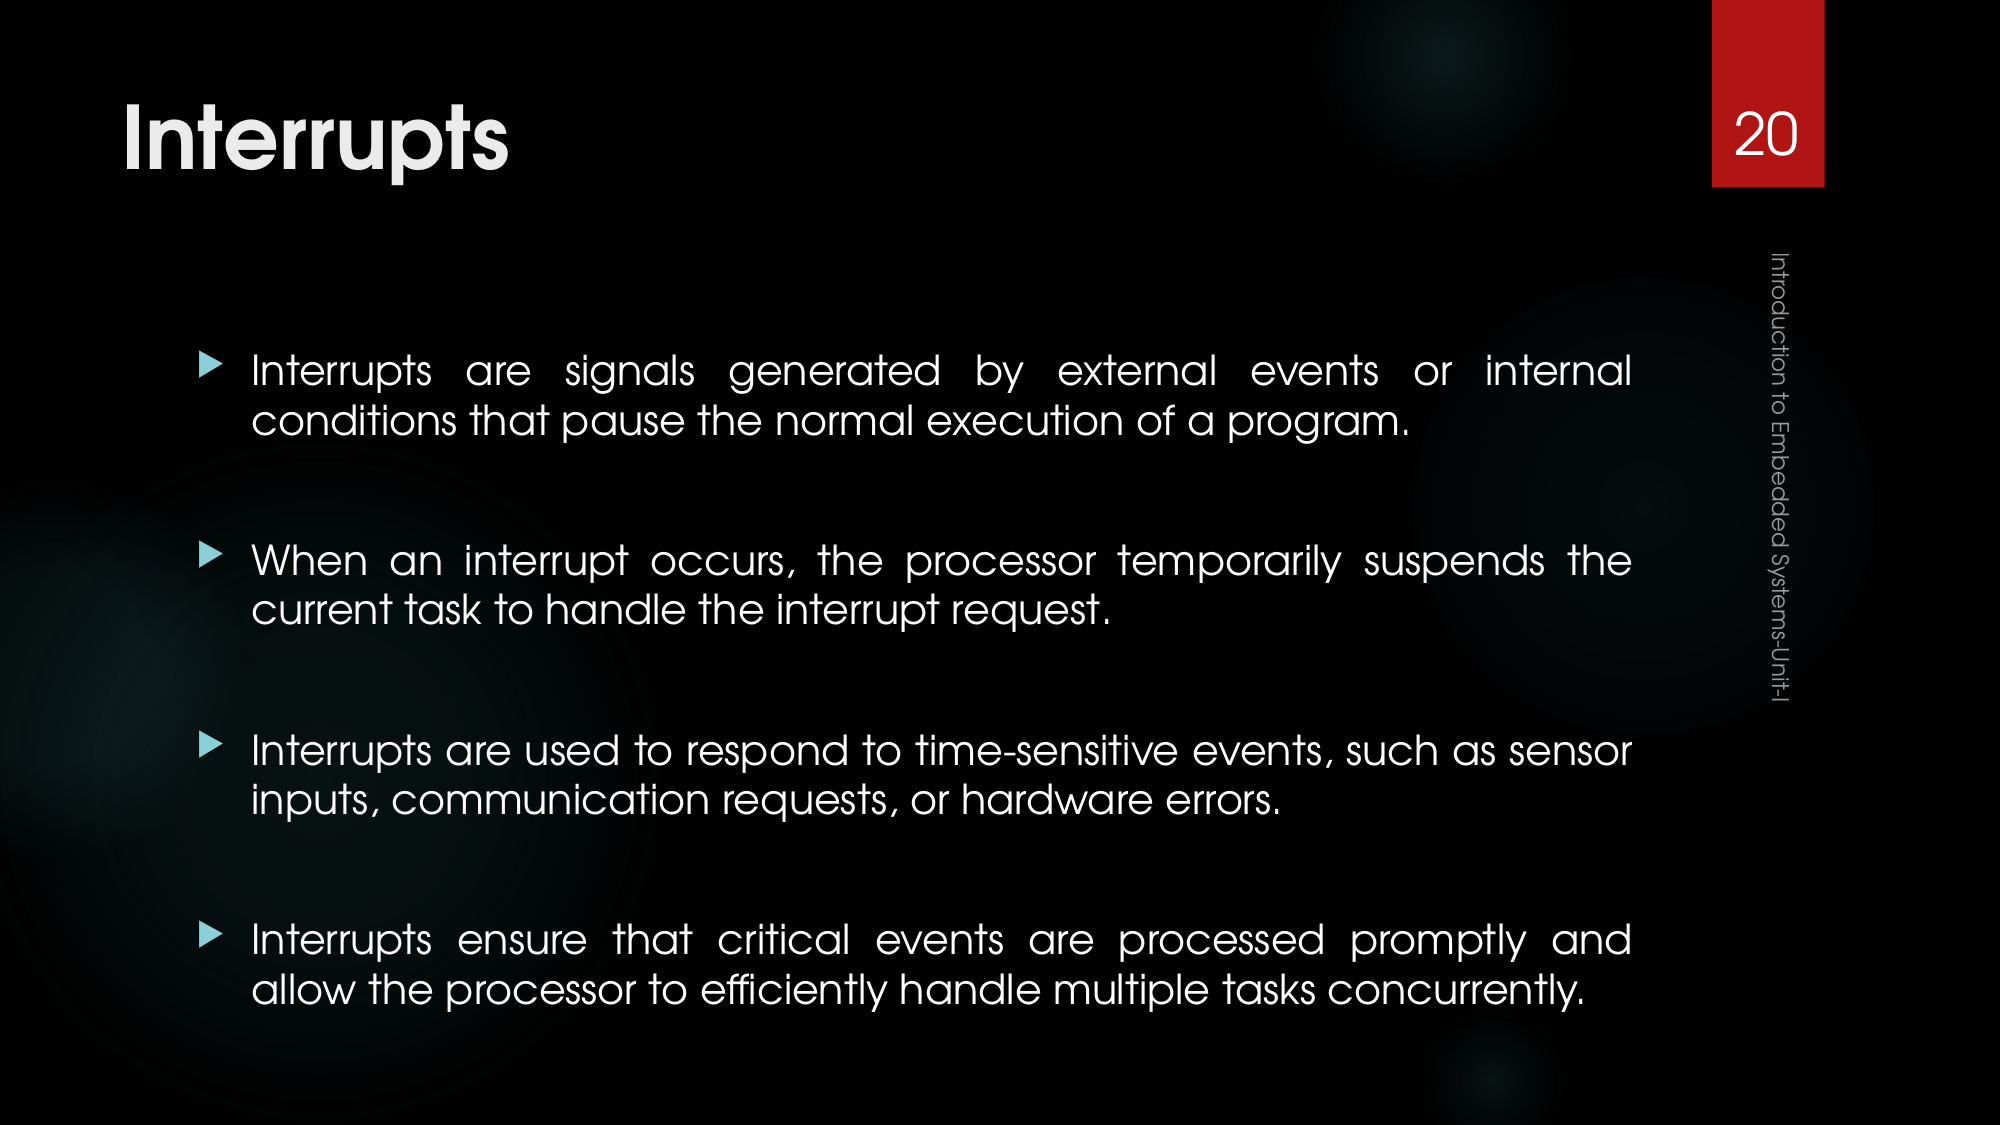

20
# Interrupts
Interrupts are signals generated by external events or internal conditions that pause the normal execution of a program.

When an interrupt occurs, the processor temporarily suspends the current task to handle the interrupt request.

Interrupts are used to respond to time-sensitive events, such as sensor inputs, communication requests, or hardware errors.

Interrupts ensure that critical events are processed promptly and allow the processor to efficiently handle multiple tasks concurrently.
Introduction to Embedded Systems-Unit-I